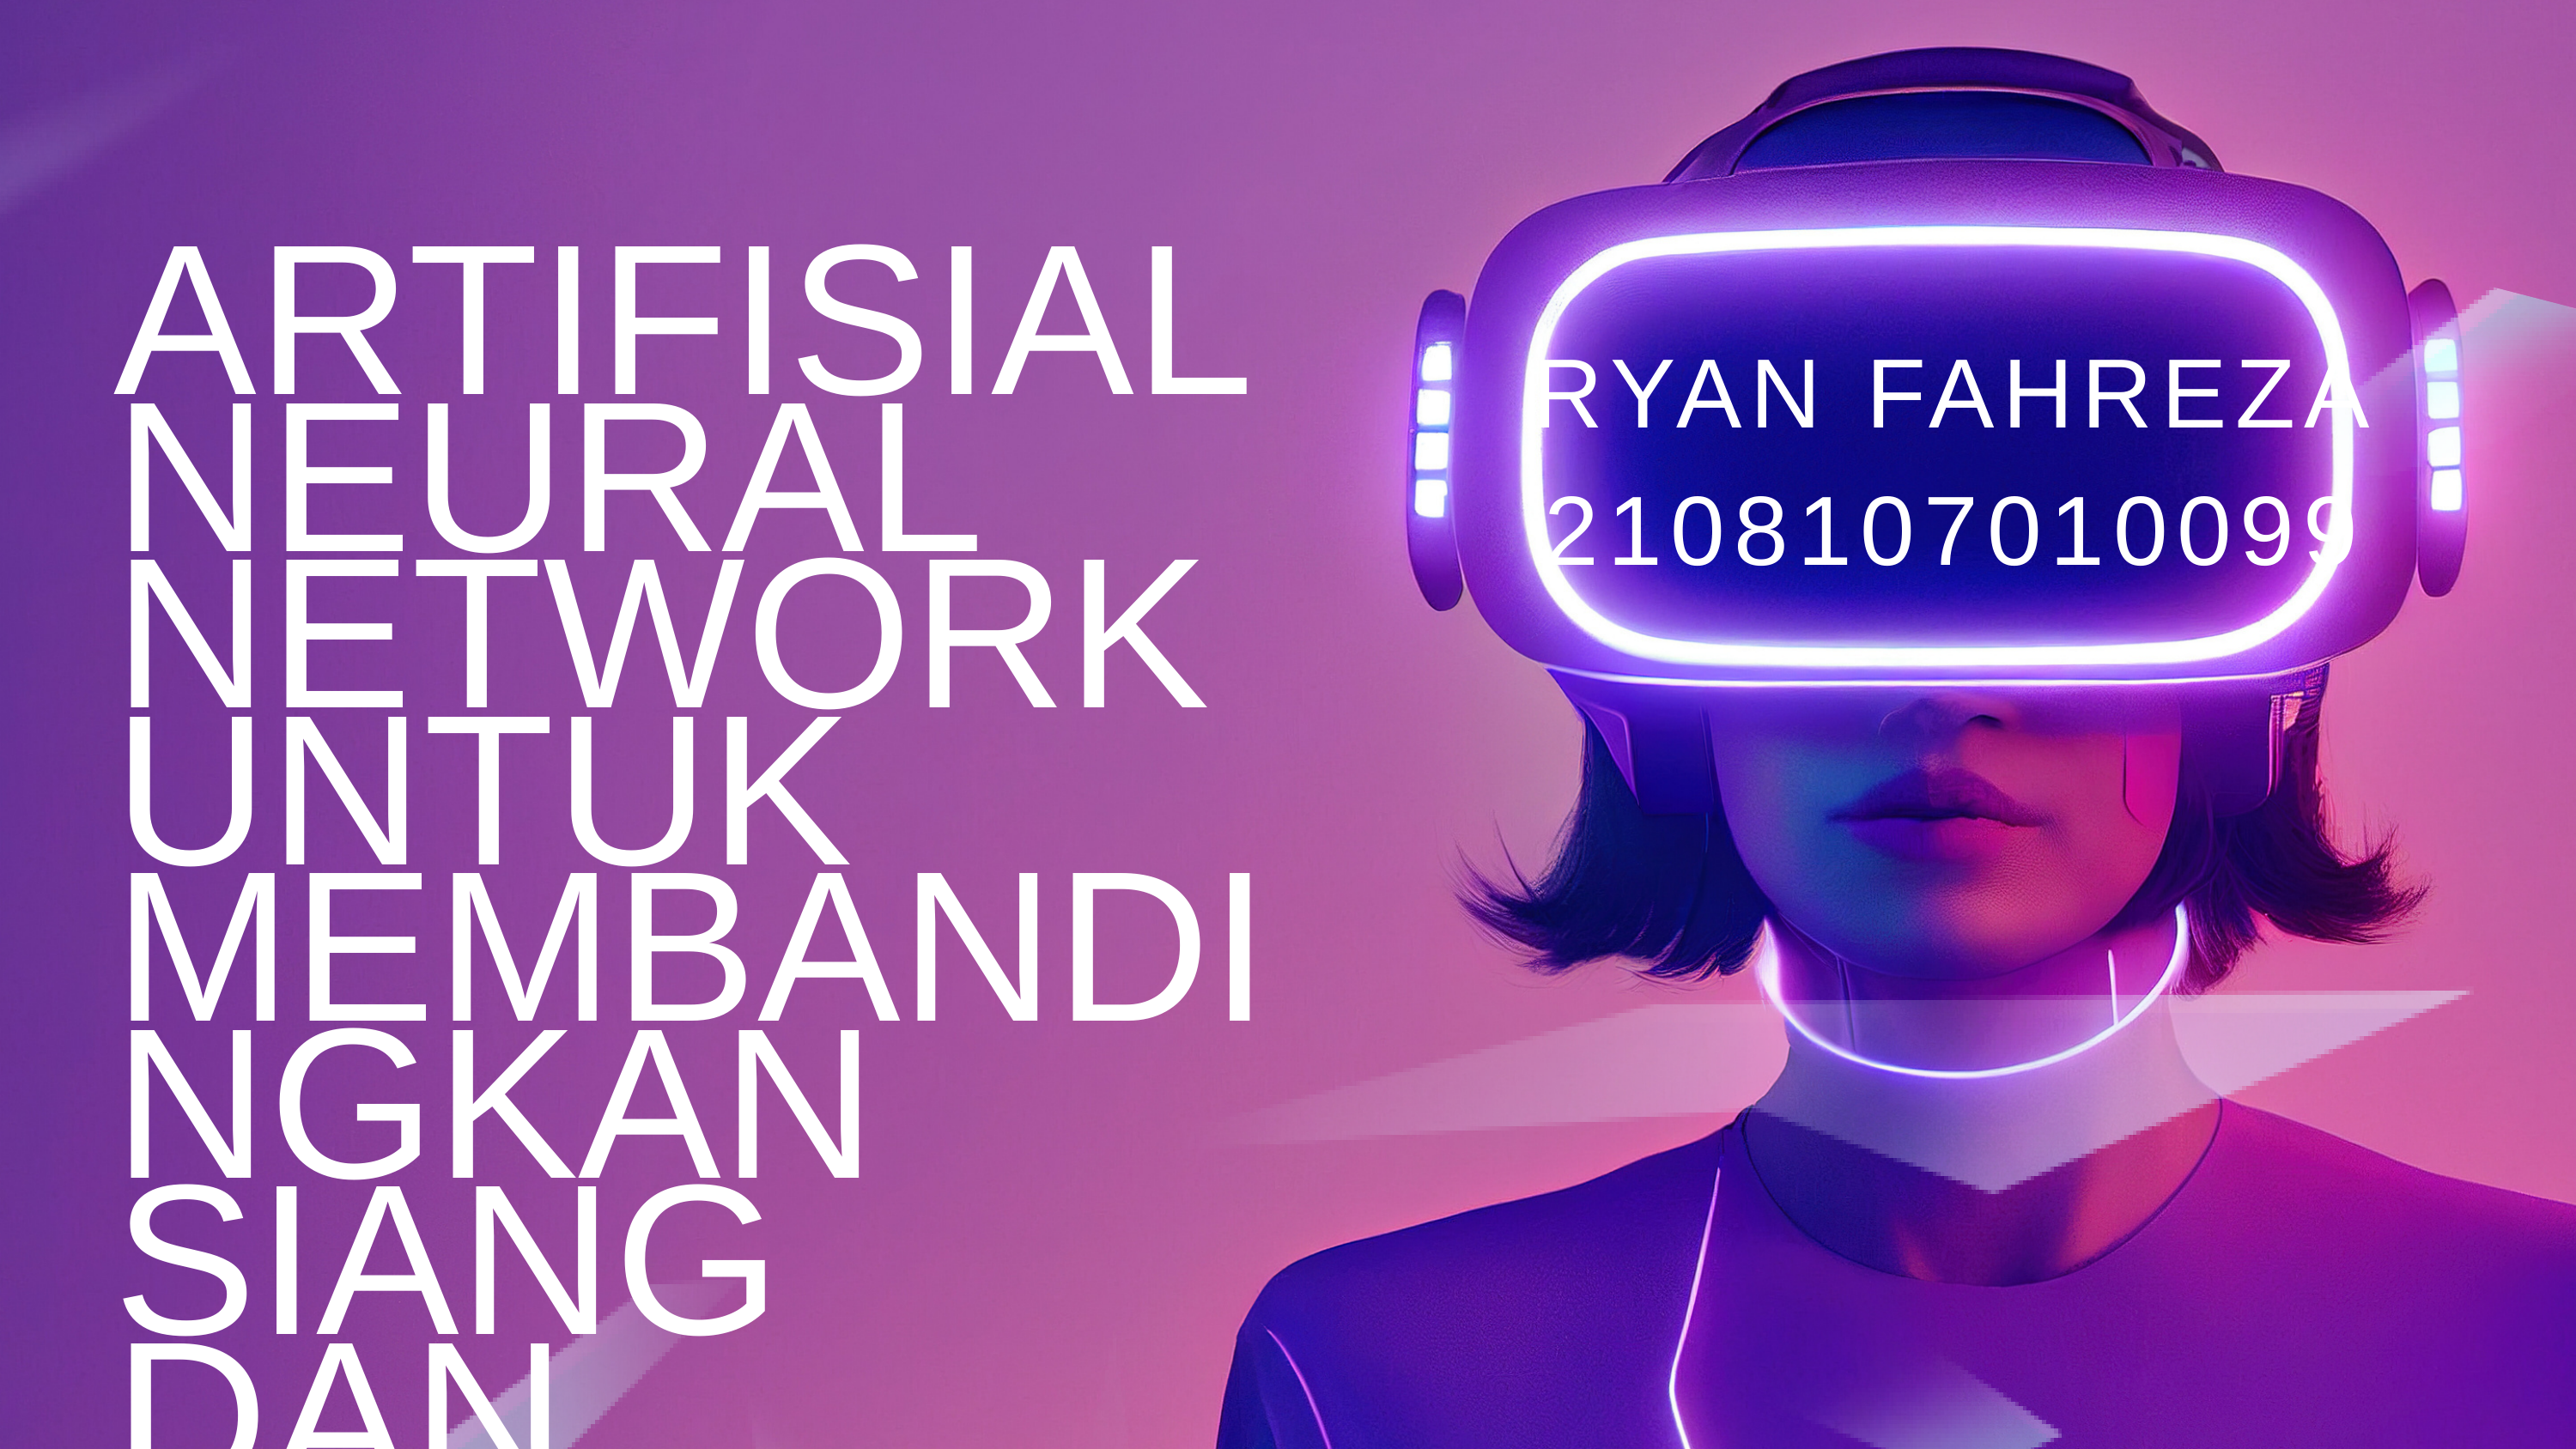

ARTIFISIAL NEURAL NETWORK UNTUK MEMBANDINGKAN SIANG DAN MALAM
RYAN FAHREZA
2108107010099